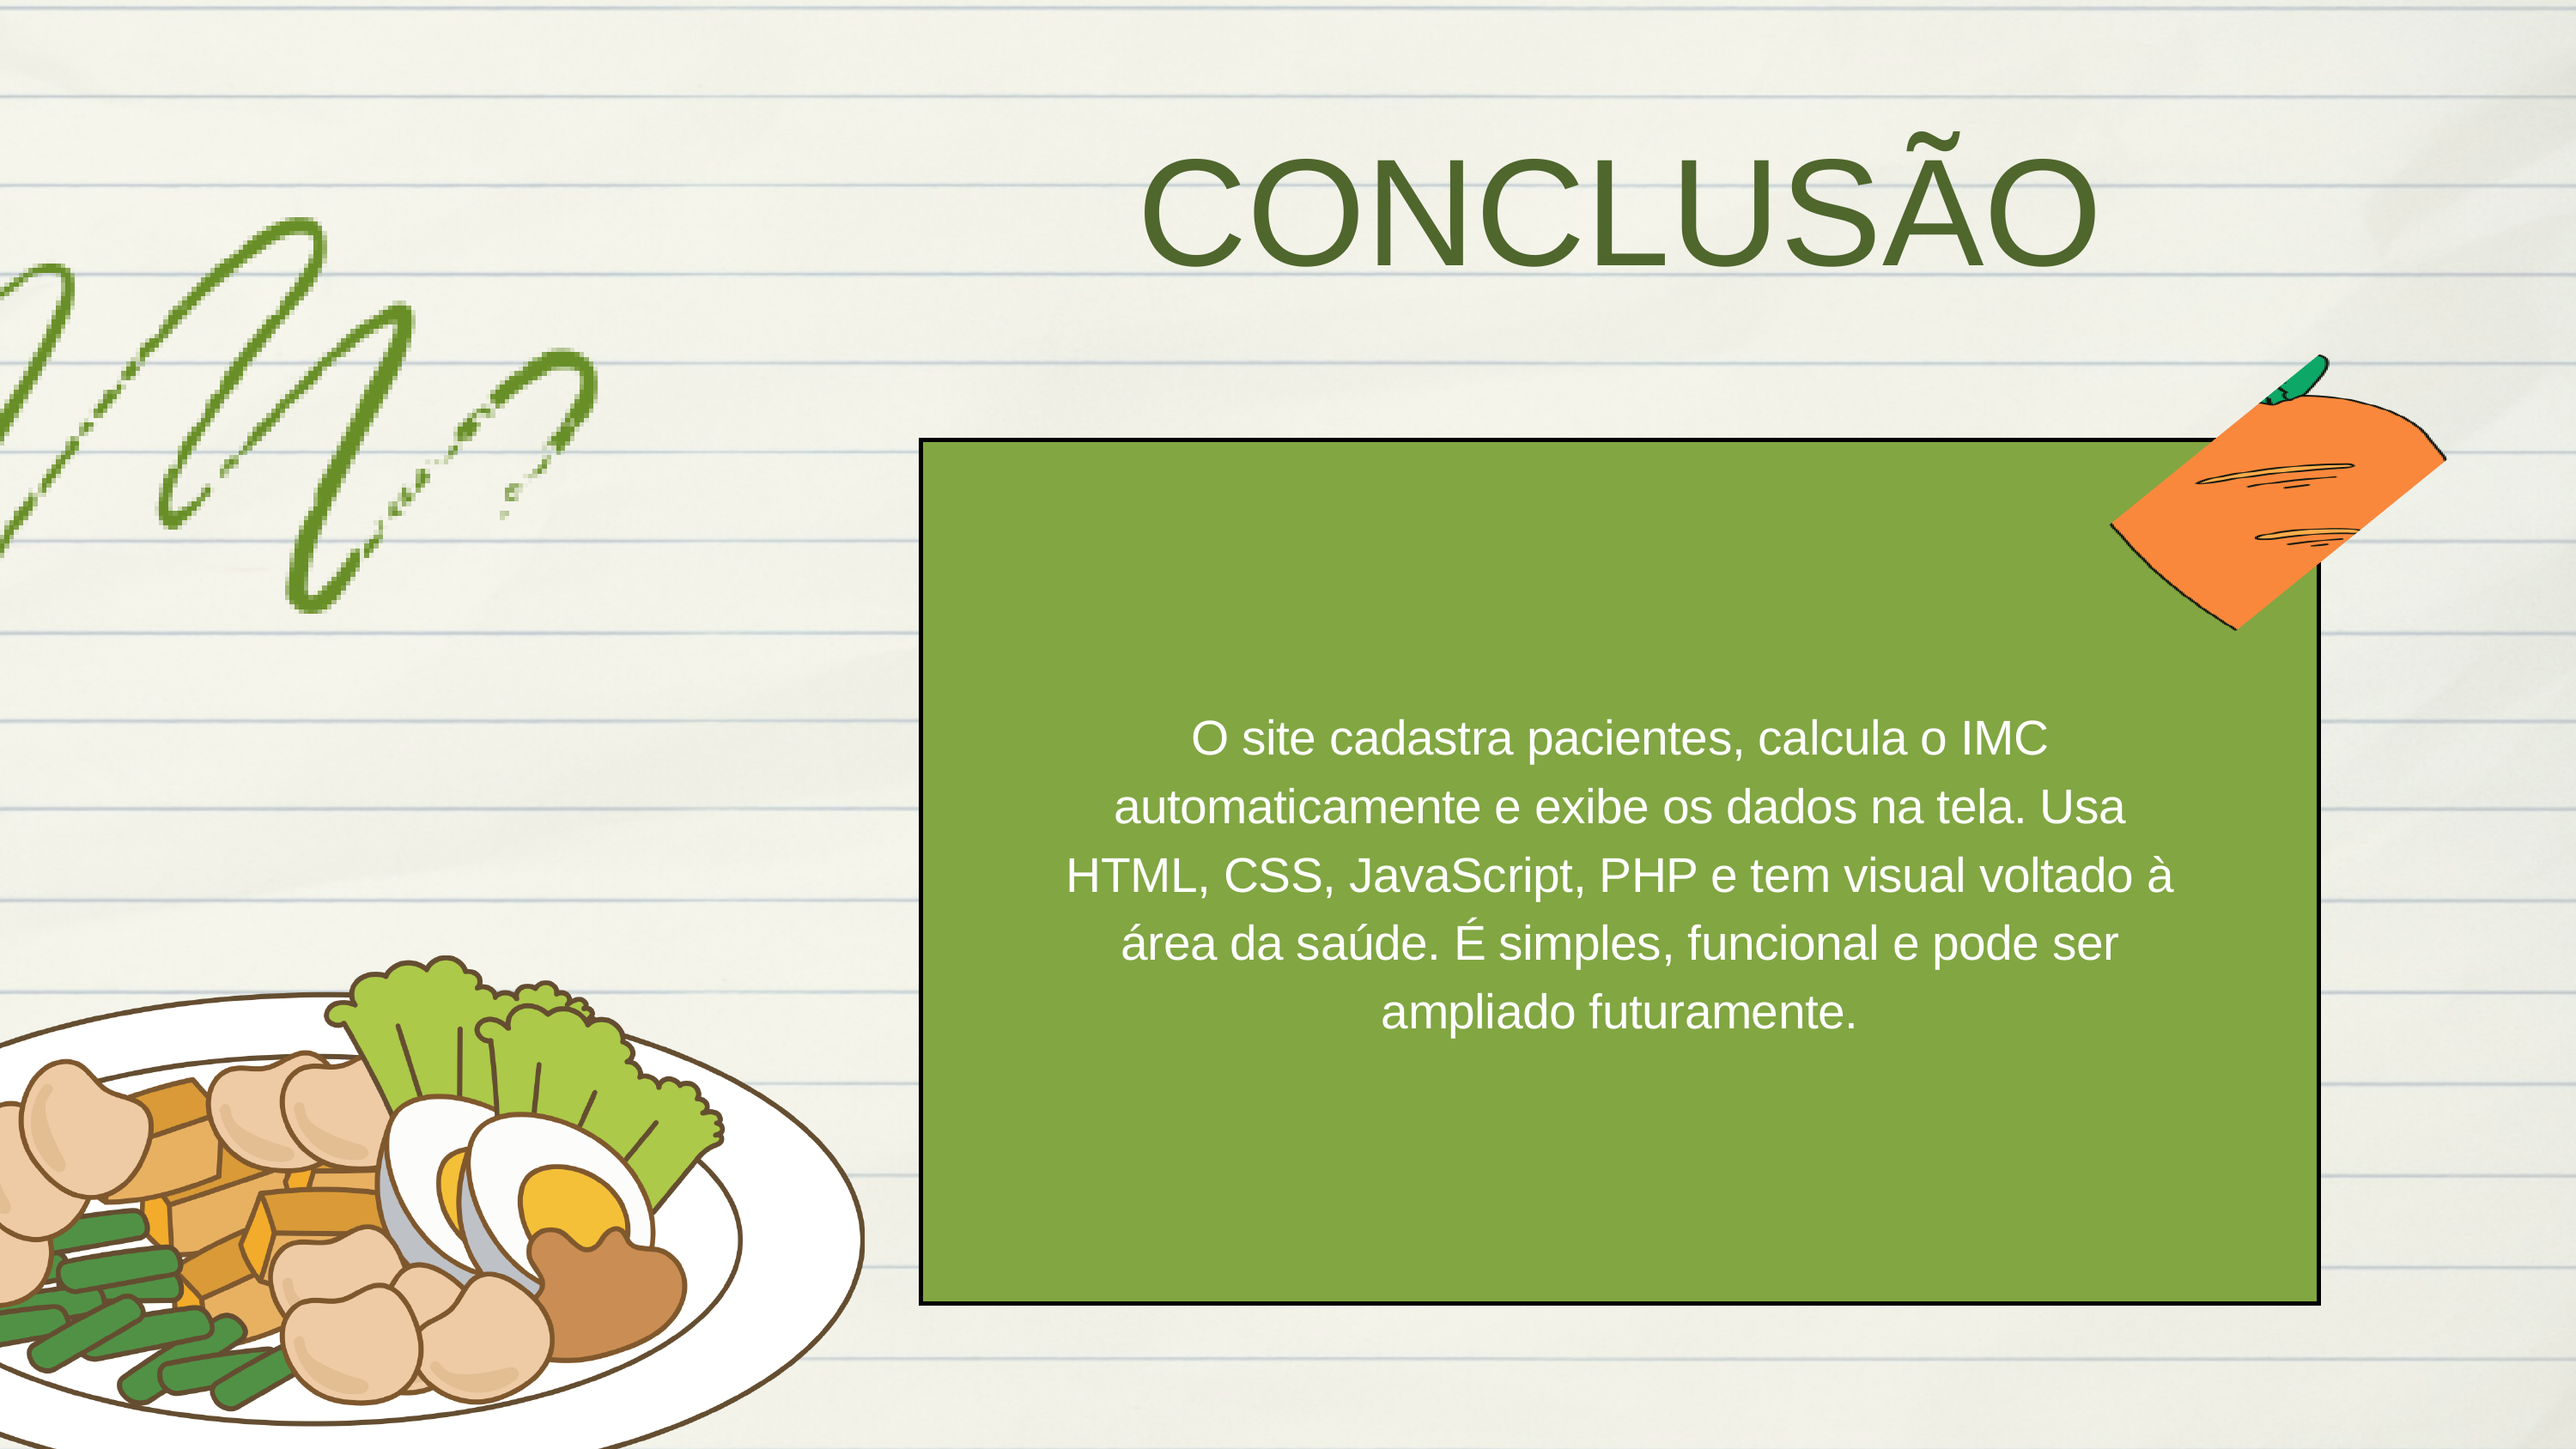

CONCLUSÃO

O site cadastra pacientes, calcula o IMC automaticamente e exibe os dados na tela. Usa HTML, CSS, JavaScript, PHP e tem visual voltado à área da saúde. É simples, funcional e pode ser ampliado futuramente.